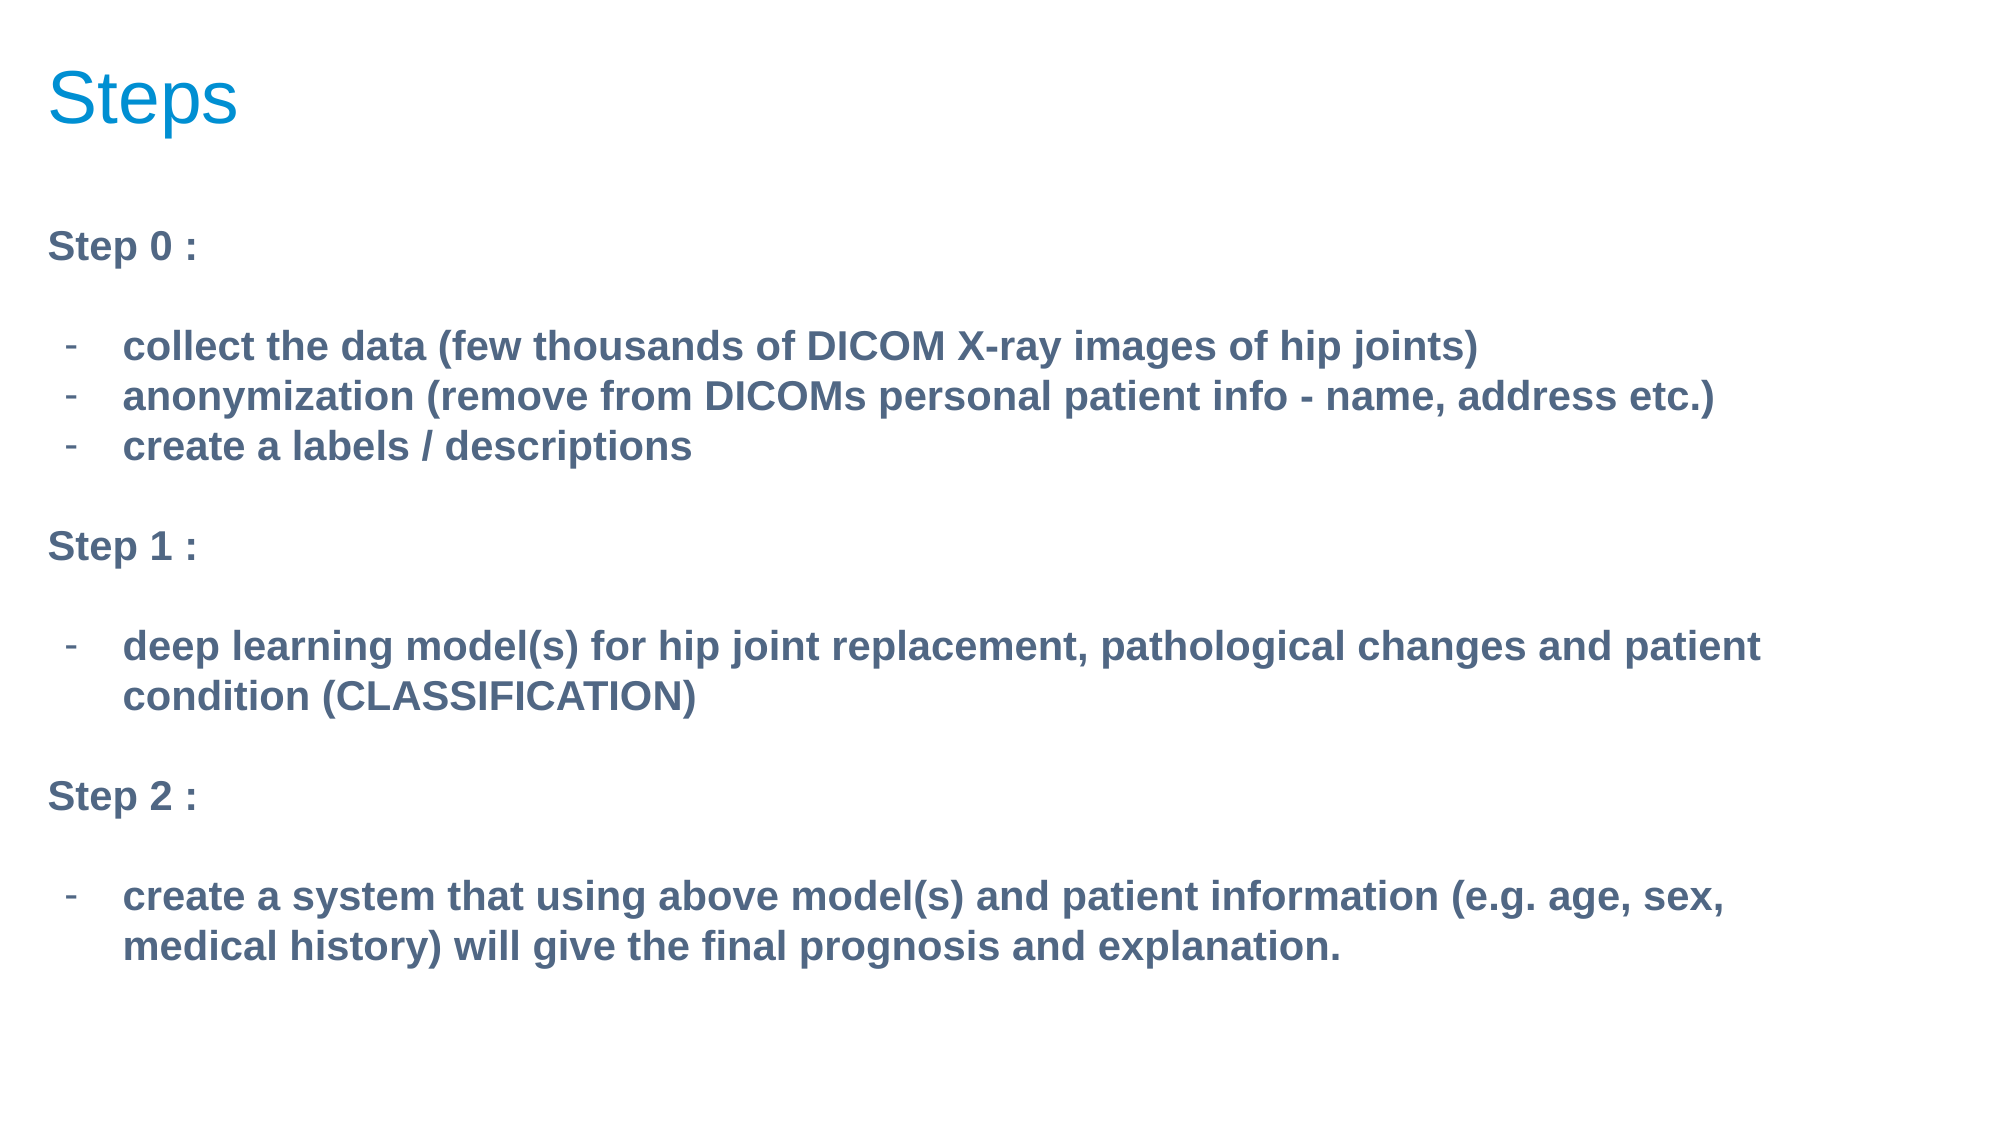

Steps
Step 0 :

collect the data (few thousands of DICOM X-ray images of hip joints)
anonymization (remove from DICOMs personal patient info - name, address etc.)
create a labels / descriptions

Step 1 :

deep learning model(s) for hip joint replacement, pathological changes and patient condition (CLASSIFICATION)

Step 2 :

create a system that using above model(s) and patient information (e.g. age, sex, medical history) will give the final prognosis and explanation.